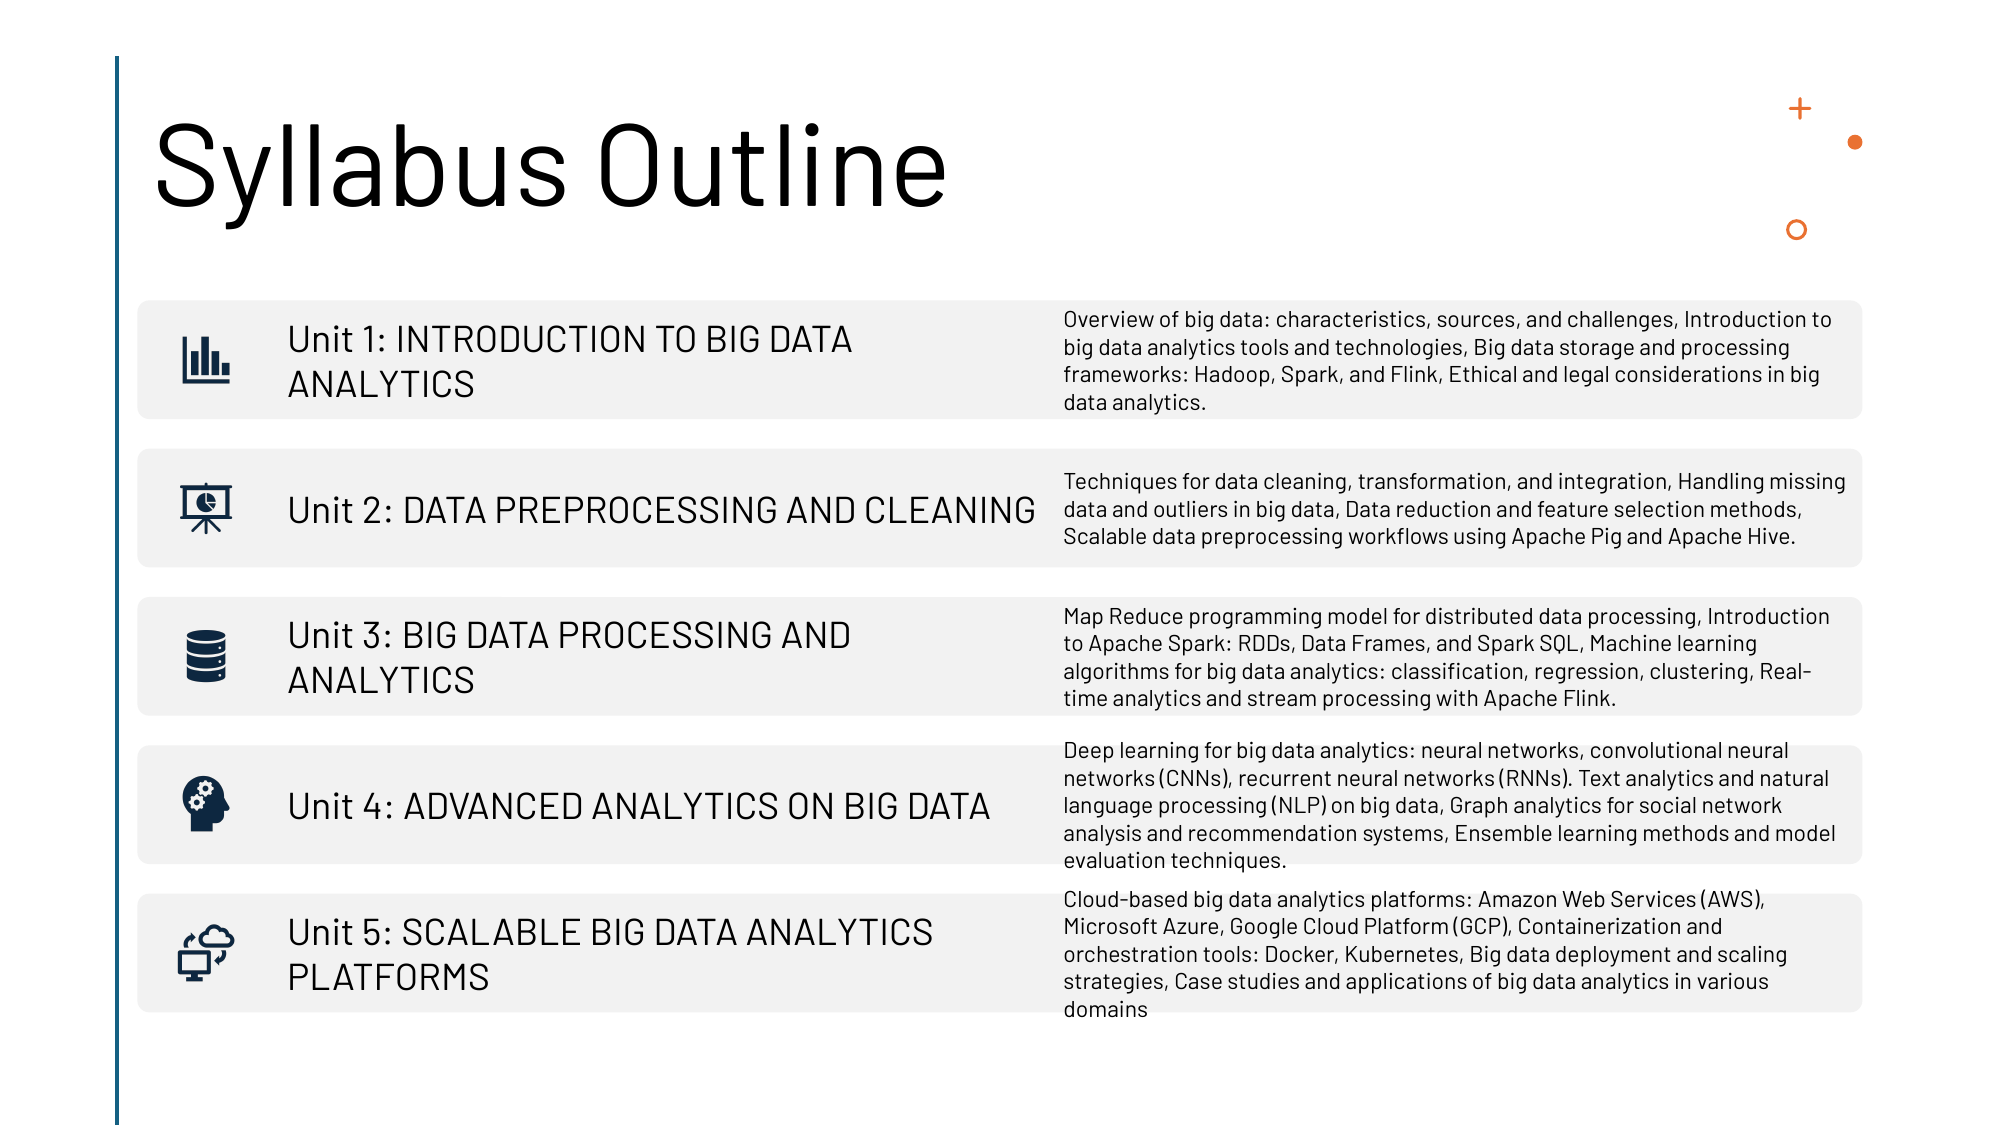

# Syllabus Outline

Unit 1: INTRODUCTION TO BIG DATA ANALYTICS
Overview of big data: characteristics, sources, and challenges, Introduction to big data analytics tools and technologies, Big data storage and processing frameworks: Hadoop, Spark, and Flink, Ethical and legal considerations in big data analytics.
Unit 2: DATA PREPROCESSING AND CLEANING
Techniques for data cleaning, transformation, and integration, Handling missing data and outliers in big data, Data reduction and feature selection methods, Scalable data preprocessing workflows using Apache Pig and Apache Hive.
Unit 3: BIG DATA PROCESSING AND ANALYTICS
Map Reduce programming model for distributed data processing, Introduction to Apache Spark: RDDs, Data Frames, and Spark SQL, Machine learning algorithms for big data analytics: classification, regression, clustering, Real-time analytics and stream processing with Apache Flink.
Unit 4: ADVANCED ANALYTICS ON BIG DATA
Deep learning for big data analytics: neural networks, convolutional neural networks (CNNs), recurrent neural networks (RNNs). Text analytics and natural language processing (NLP) on big data, Graph analytics for social network analysis and recommendation systems, Ensemble learning methods and model evaluation techniques.
Unit 5: SCALABLE BIG DATA ANALYTICS PLATFORMS
Cloud-based big data analytics platforms: Amazon Web Services (AWS), Microsoft Azure, Google Cloud Platform (GCP), Containerization and orchestration tools: Docker, Kubernetes, Big data deployment and scaling strategies, Case studies and applications of big data analytics in various domains